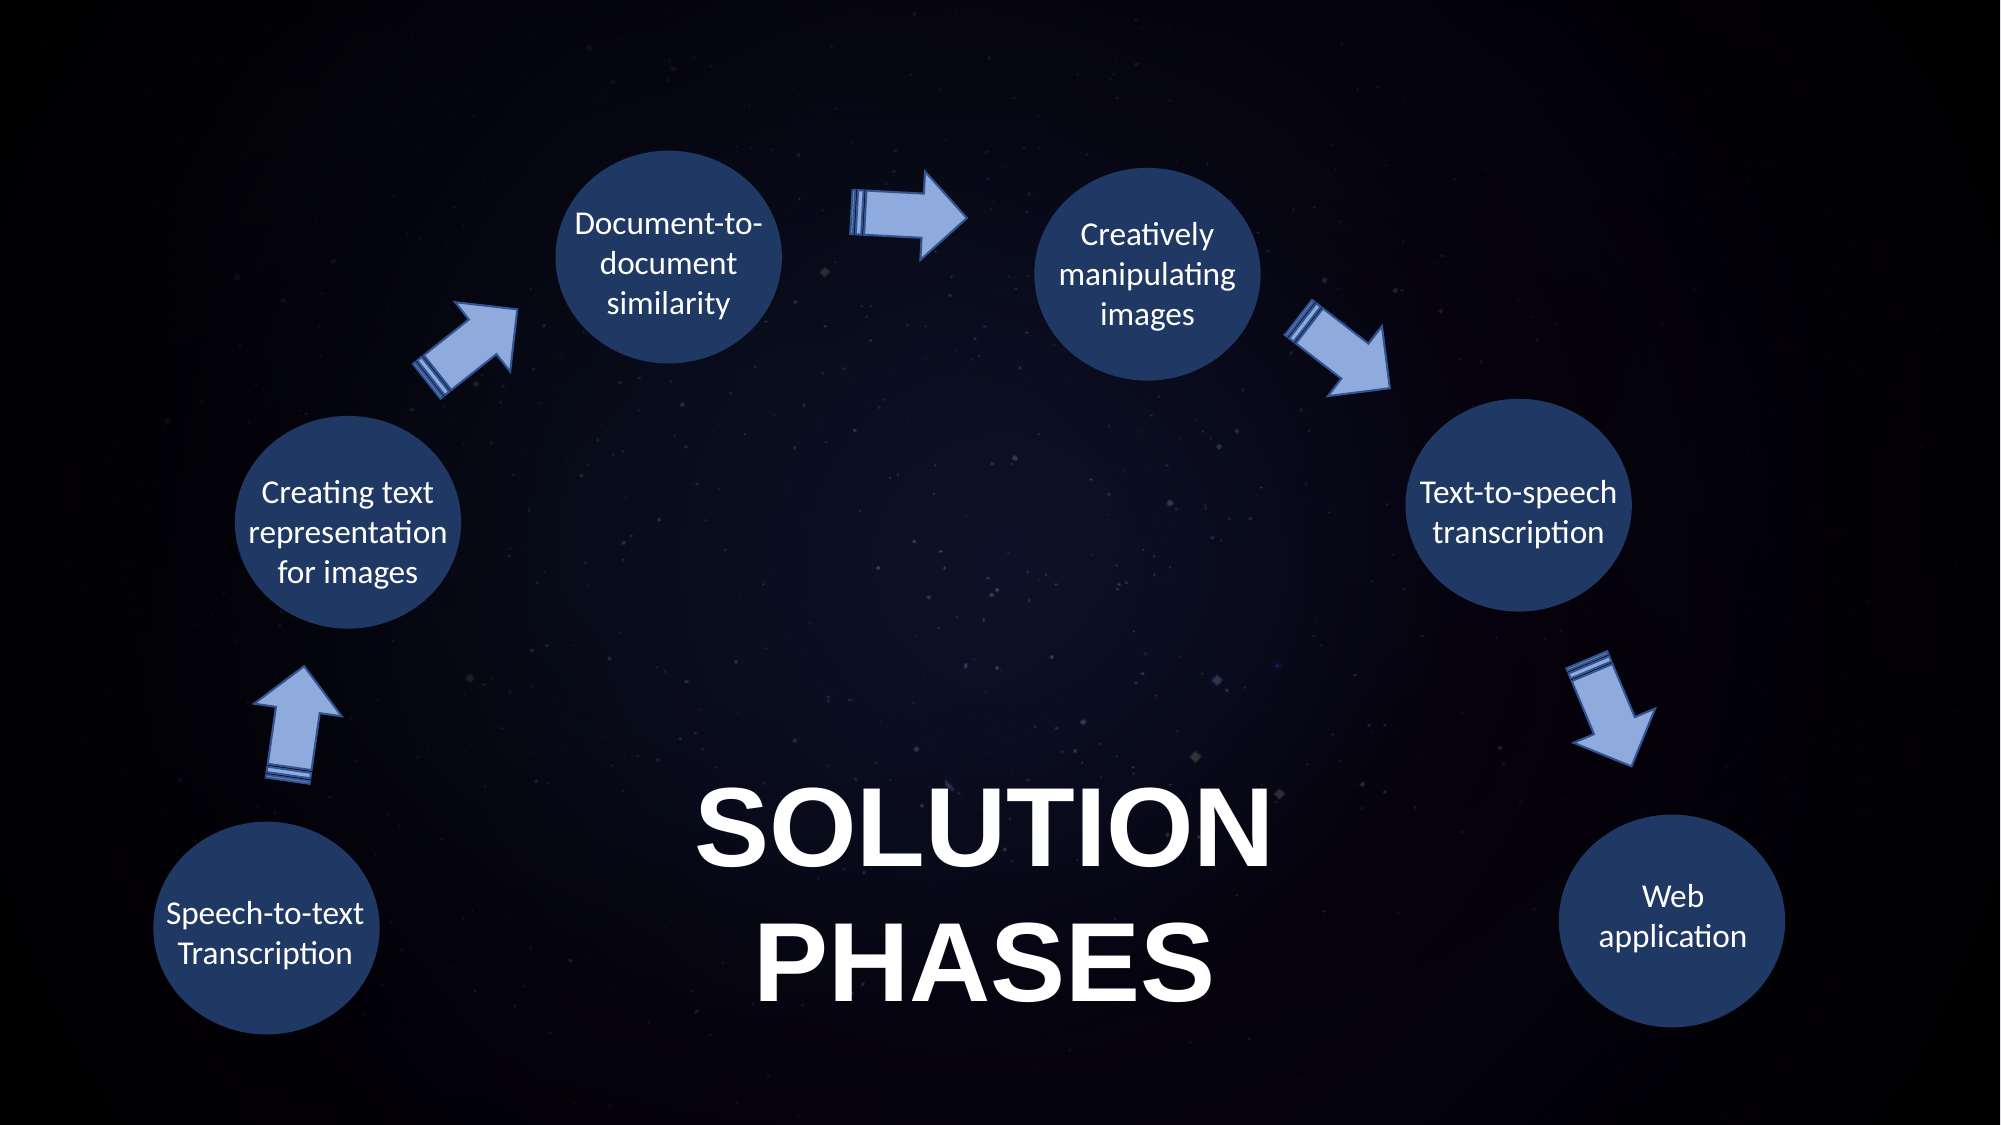

Document-to-document similarity
Creatively manipulating images

Creating text representation for images
Text-to-speech transcription

 solution
 phases

Web application
Speech-to-text Transcription